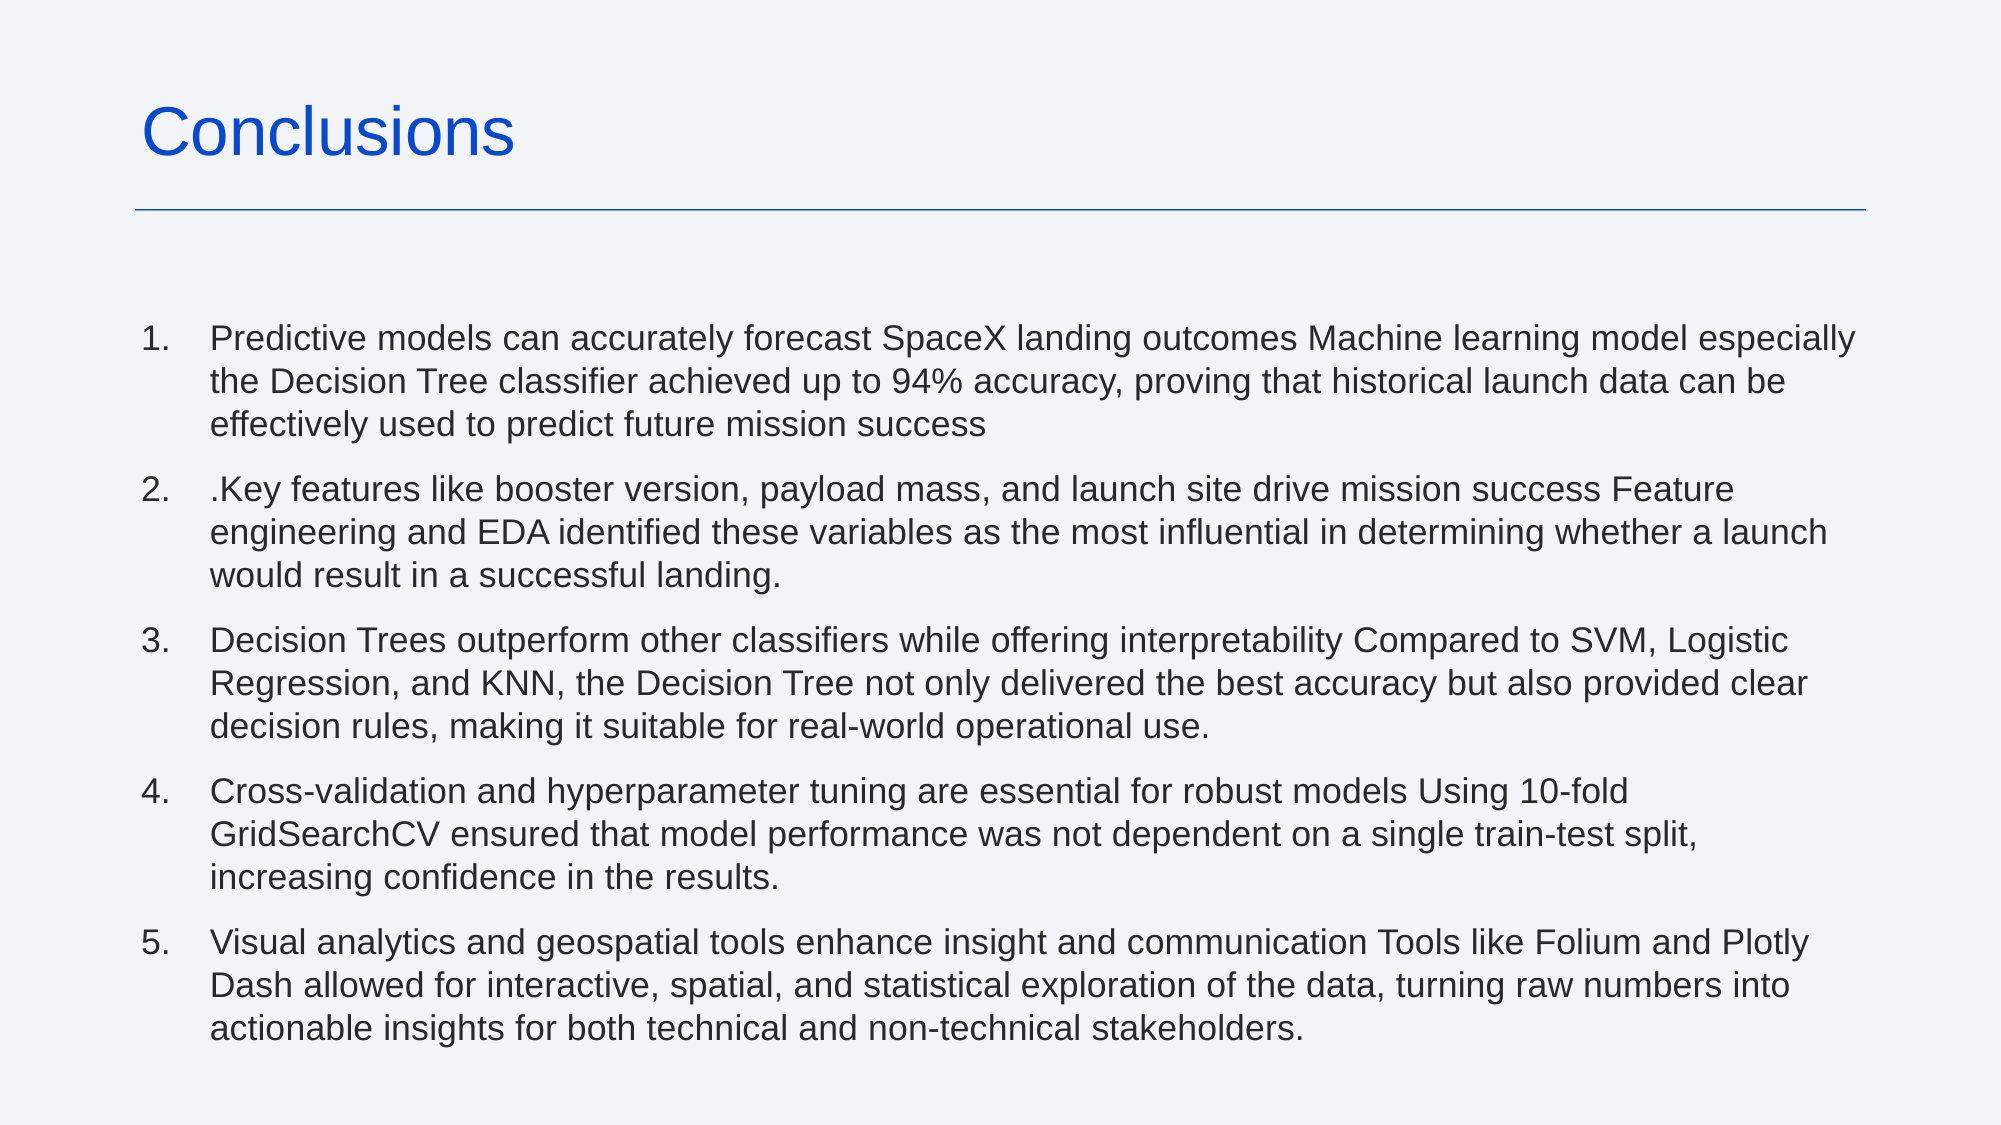

Conclusions
Predictive models can accurately forecast SpaceX landing outcomes Machine learning model especially the Decision Tree classifier achieved up to 94% accuracy, proving that historical launch data can be effectively used to predict future mission success
.Key features like booster version, payload mass, and launch site drive mission success Feature engineering and EDA identified these variables as the most influential in determining whether a launch would result in a successful landing.
Decision Trees outperform other classifiers while offering interpretability Compared to SVM, Logistic Regression, and KNN, the Decision Tree not only delivered the best accuracy but also provided clear decision rules, making it suitable for real-world operational use.
Cross-validation and hyperparameter tuning are essential for robust models Using 10-fold GridSearchCV ensured that model performance was not dependent on a single train-test split, increasing confidence in the results.
Visual analytics and geospatial tools enhance insight and communication Tools like Folium and Plotly Dash allowed for interactive, spatial, and statistical exploration of the data, turning raw numbers into actionable insights for both technical and non-technical stakeholders.